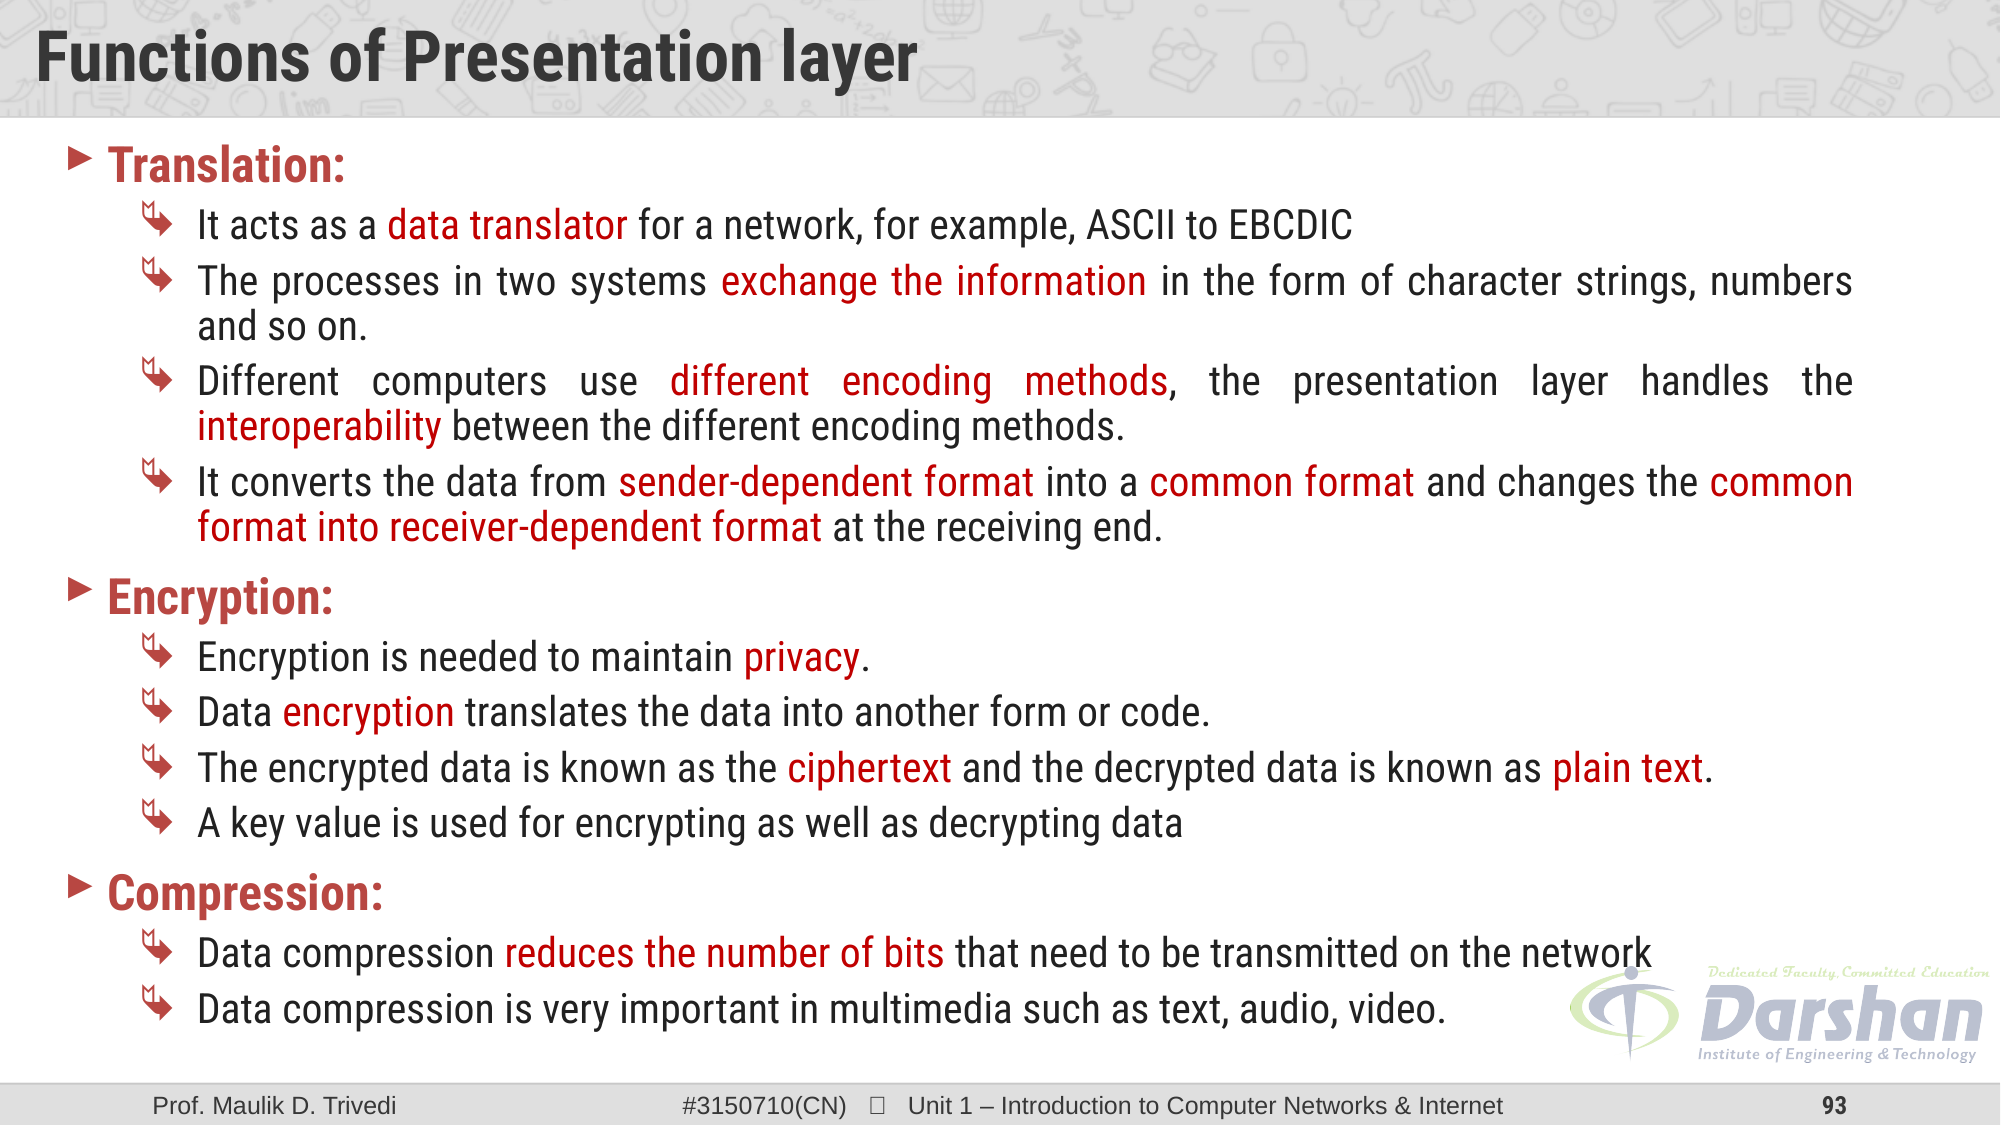

# Functions of Presentation layer
Translation:
It acts as a data translator for a network, for example, ASCII to EBCDIC
The processes in two systems exchange the information in the form of character strings, numbers and so on.
Different computers use different encoding methods, the presentation layer handles the interoperability between the different encoding methods.
It converts the data from sender-dependent format into a common format and changes the common format into receiver-dependent format at the receiving end.
Encryption:
Encryption is needed to maintain privacy.
Data encryption translates the data into another form or code.
The encrypted data is known as the ciphertext and the decrypted data is known as plain text.
A key value is used for encrypting as well as decrypting data
Compression:
Data compression reduces the number of bits that need to be transmitted on the network
Data compression is very important in multimedia such as text, audio, video.